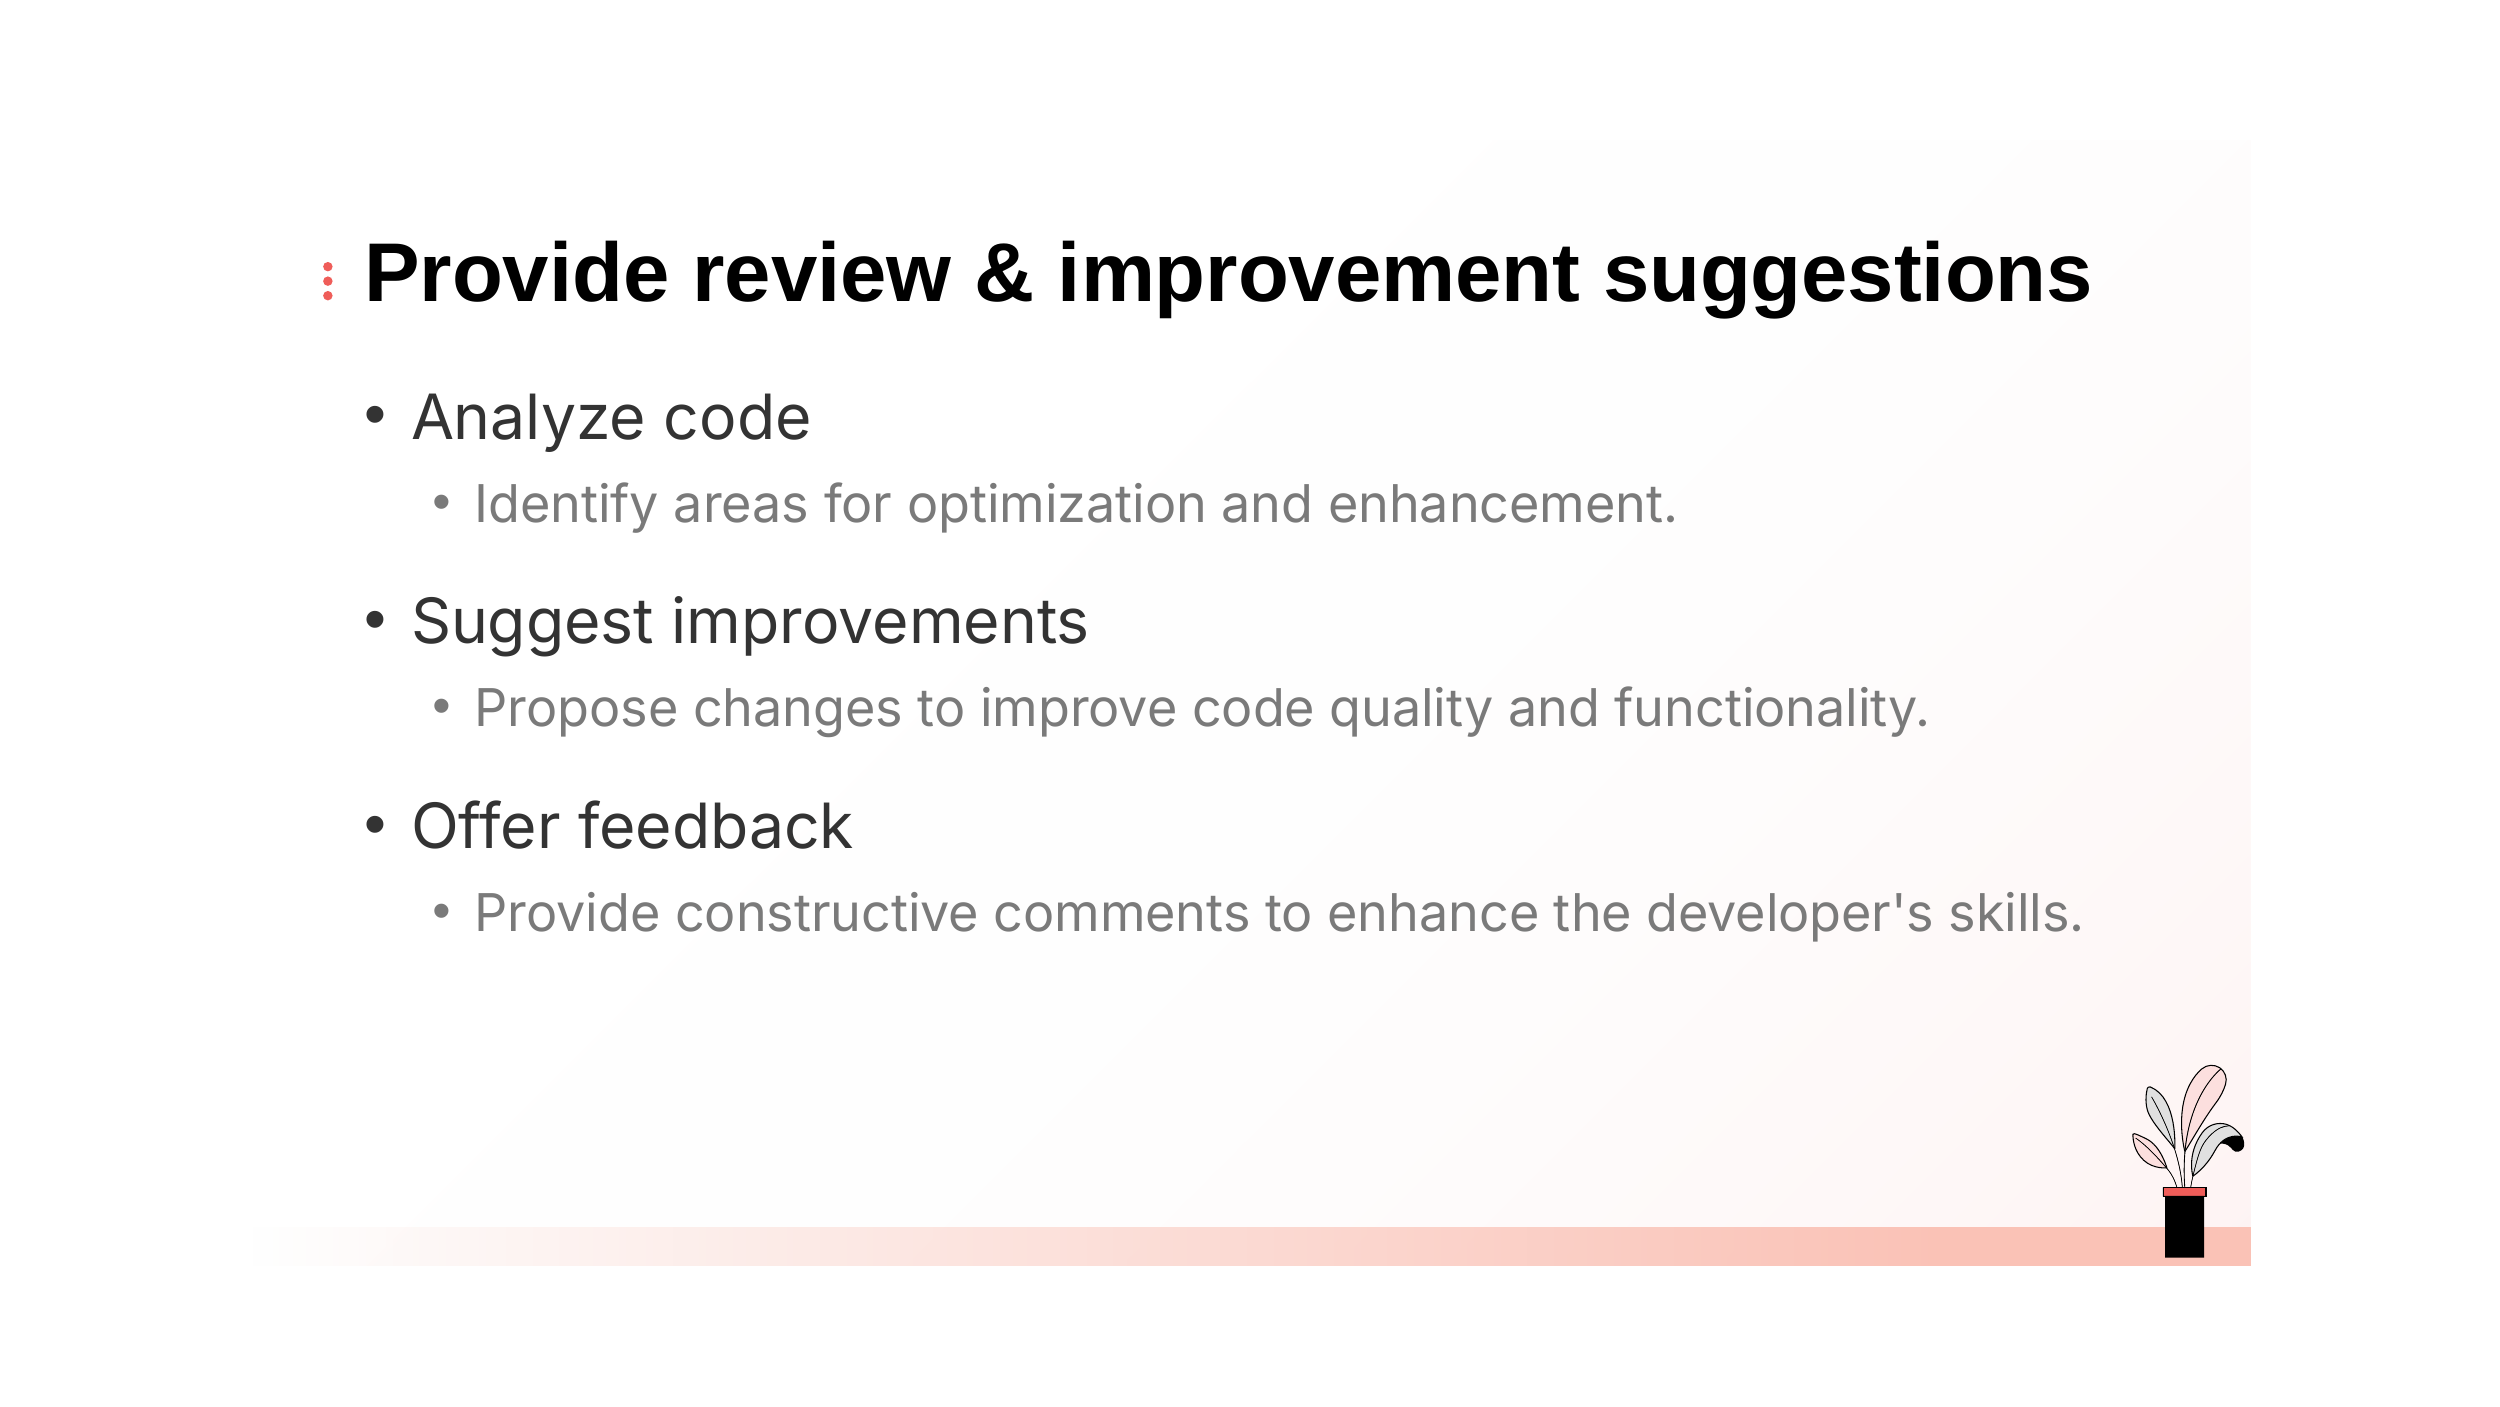

# Provide review & improvement suggestions
Analyze code
Identify areas for optimization and enhancement.
Suggest improvements
Propose changes to improve code quality and functionality.
Offer feedback
Provide constructive comments to enhance the developer's skills.